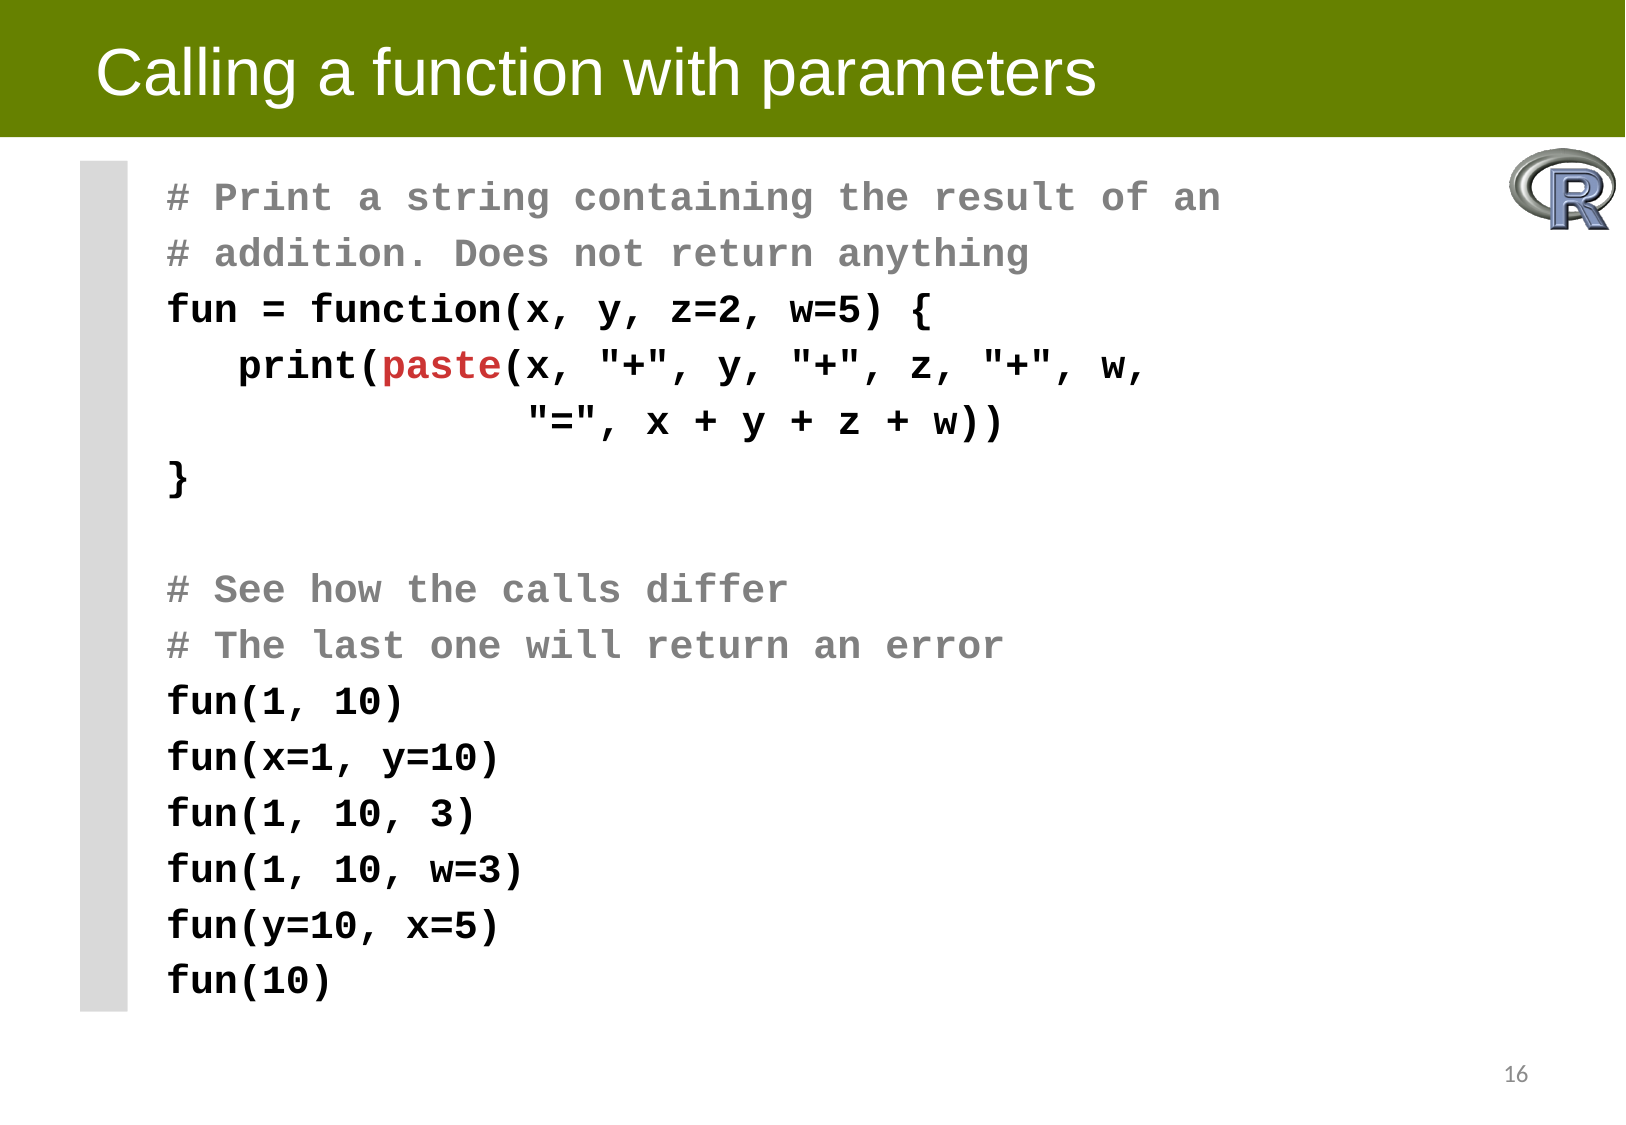

# Calling a function with parameters
# Print a string containing the result of an
# addition. Does not return anything
fun = function(x, y, z=2, w=5) {
   print(paste(x, "+", y, "+", z, "+", w,
               "=", x + y + z + w))
}

# See how the calls differ
# The last one will return an error
fun(1, 10)
fun(x=1, y=10)
fun(1, 10, 3)
fun(1, 10, w=3)
fun(y=10, x=5)
fun(10)
16